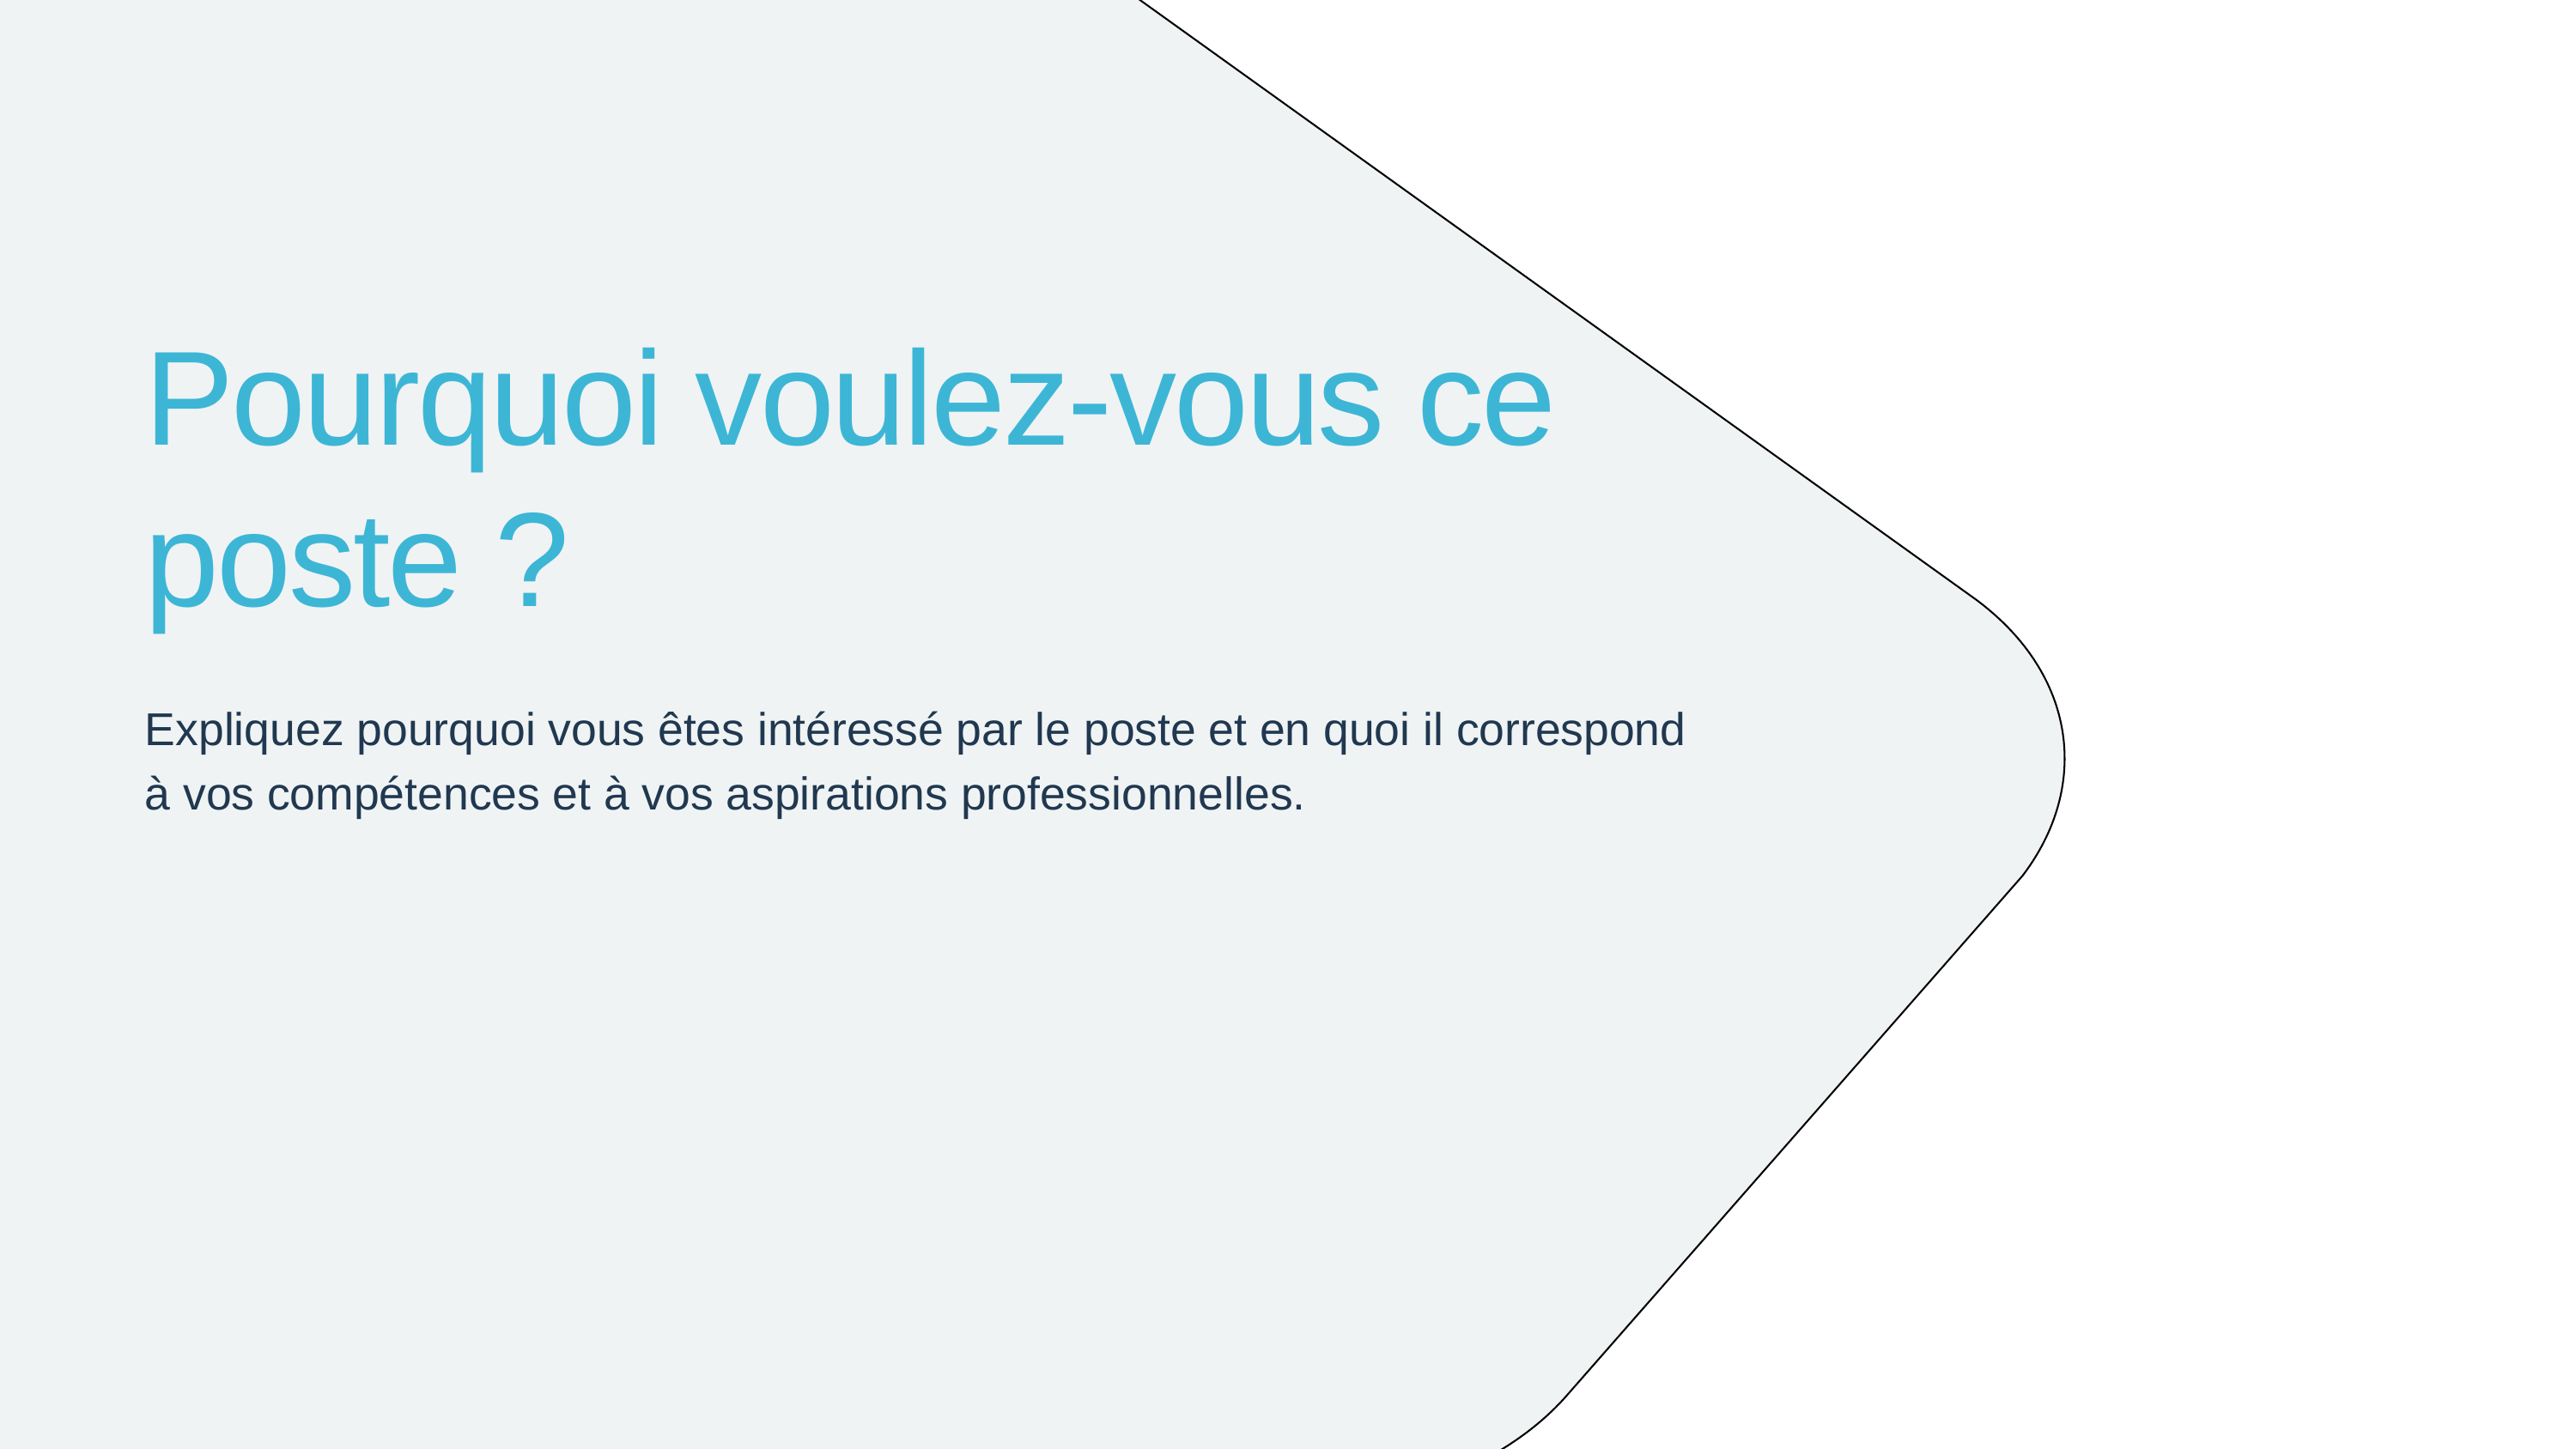

Pourquoi voulez-vous ce poste ?
Expliquez pourquoi vous êtes intéressé par le poste et en quoi il correspond à vos compétences et à vos aspirations professionnelles.